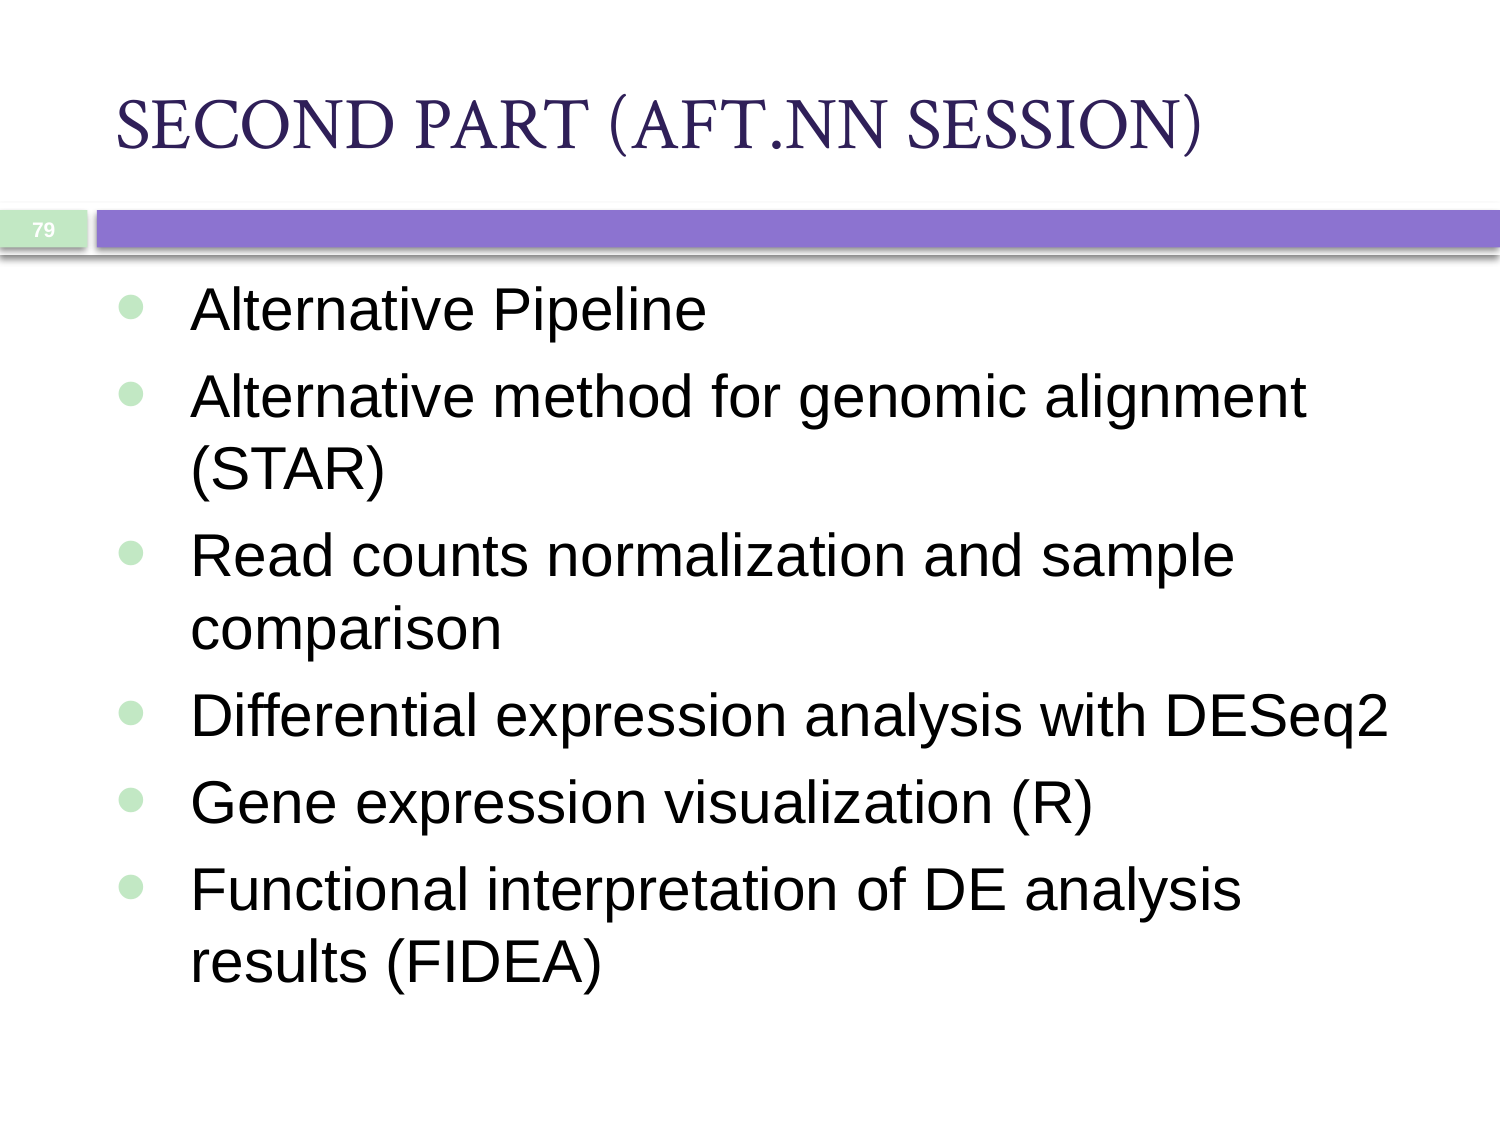

# SECOND PART (AFT.NN SESSION)
79
Alternative Pipeline
Alternative method for genomic alignment (STAR)
Read counts normalization and sample comparison
Differential expression analysis with DESeq2
Gene expression visualization (R)
Functional interpretation of DE analysis results (FIDEA)